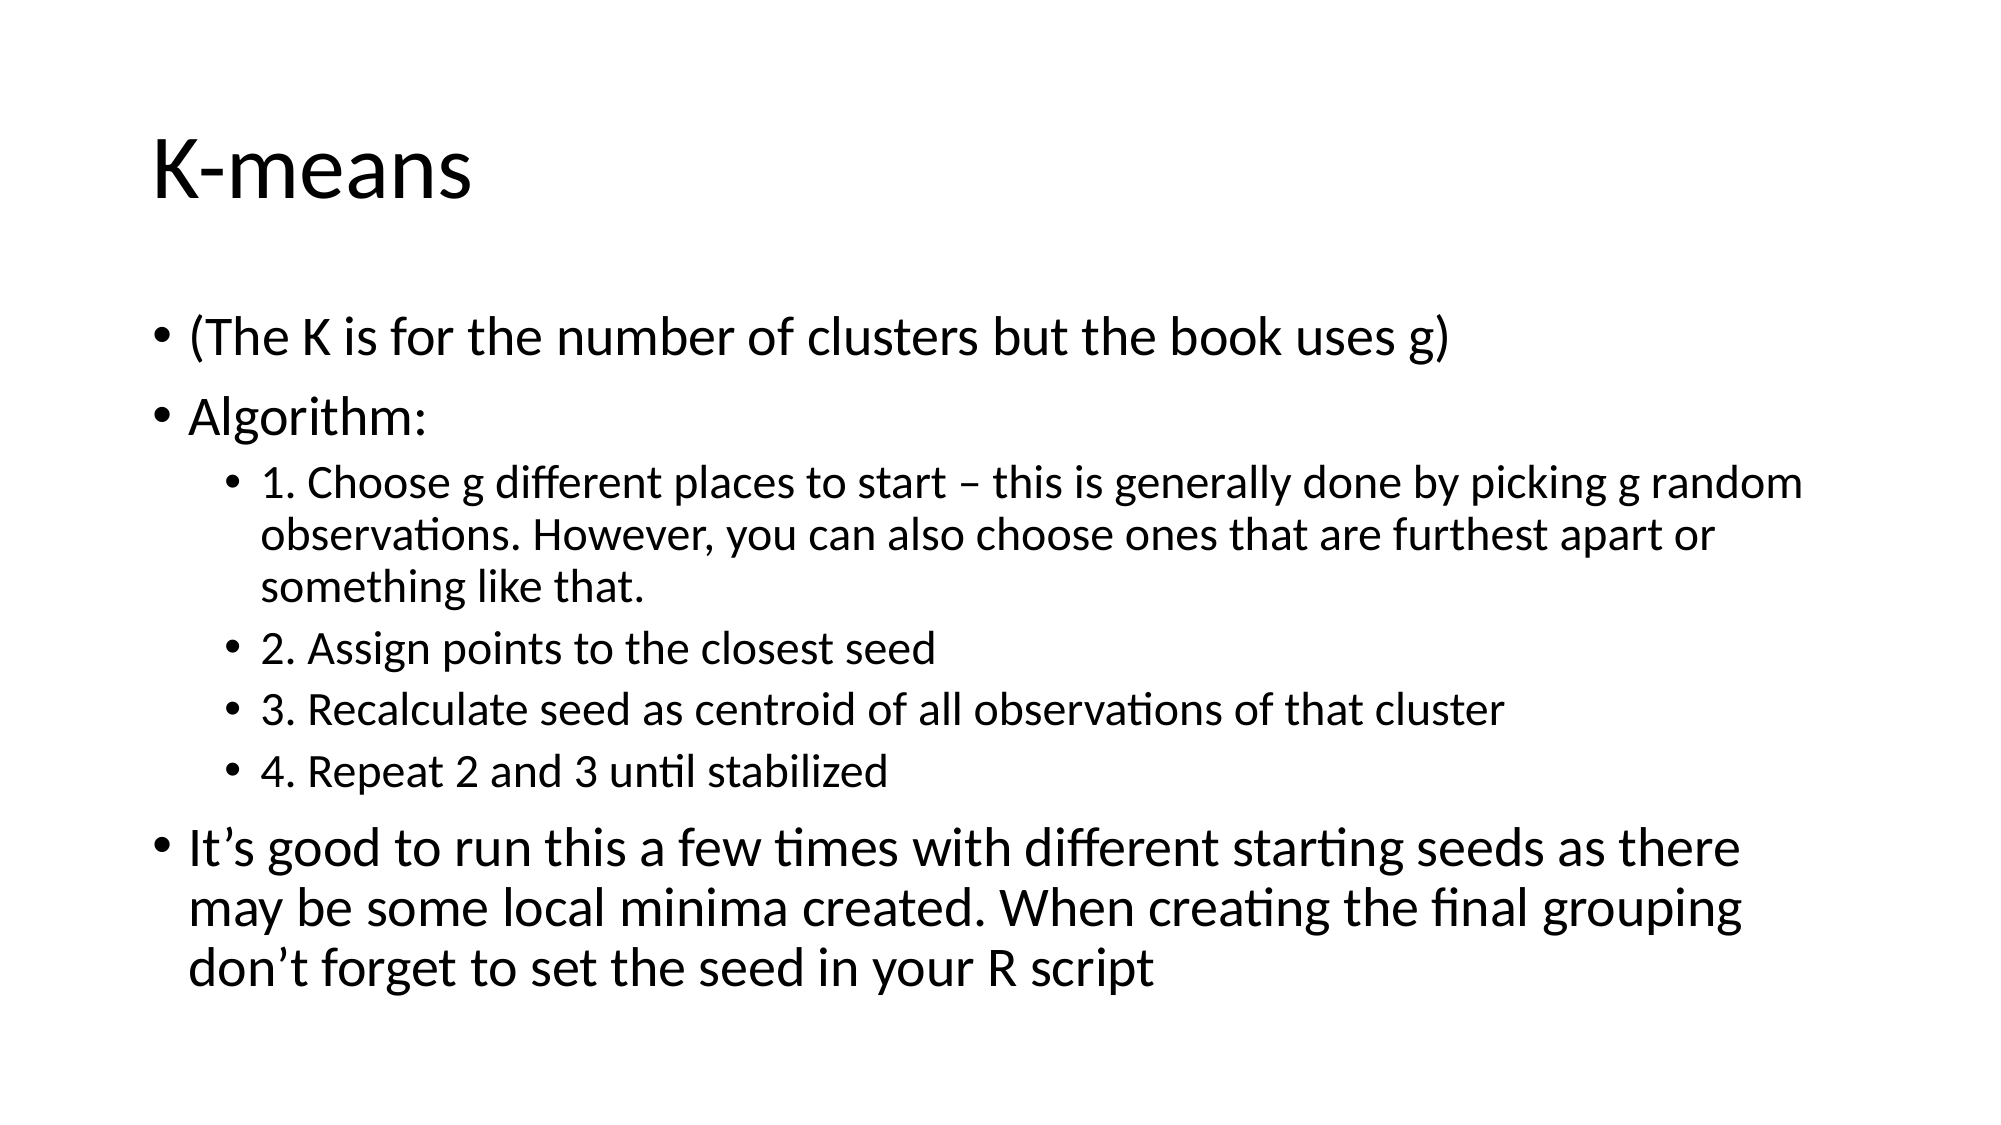

# K-means
(The K is for the number of clusters but the book uses g)
Algorithm:
1. Choose g different places to start – this is generally done by picking g random observations. However, you can also choose ones that are furthest apart or something like that.
2. Assign points to the closest seed
3. Recalculate seed as centroid of all observations of that cluster
4. Repeat 2 and 3 until stabilized
It’s good to run this a few times with different starting seeds as there may be some local minima created. When creating the final grouping don’t forget to set the seed in your R script